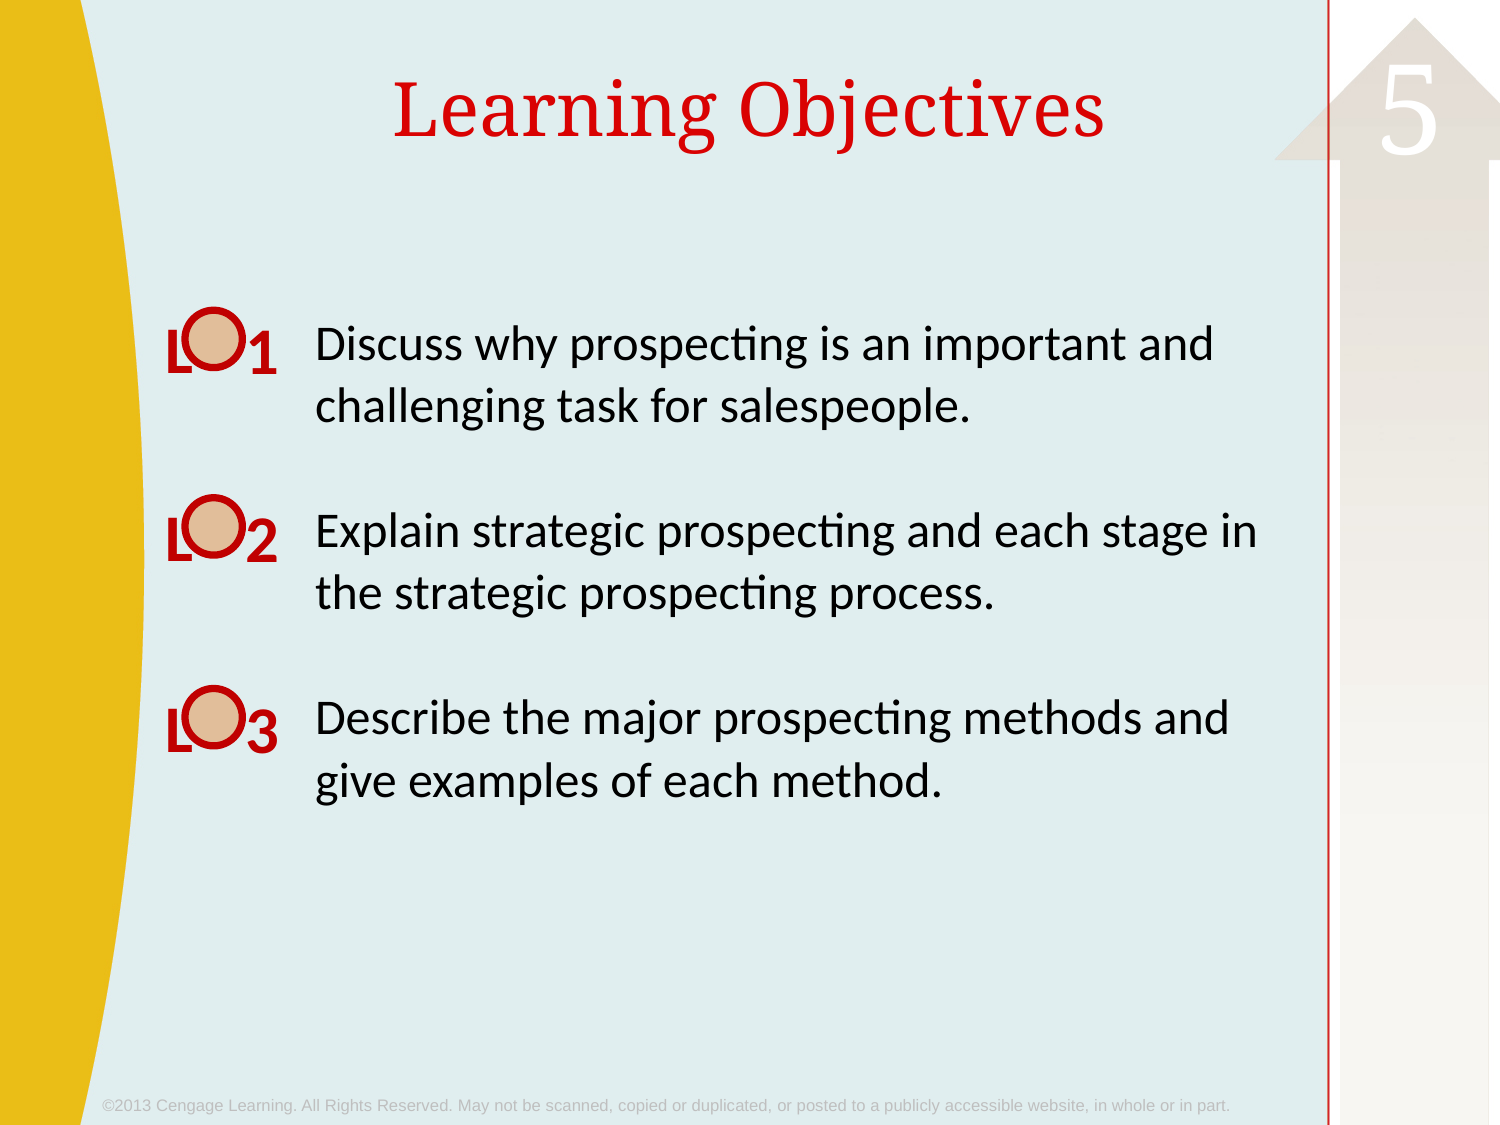

# Learning Objectives
L
1

Discuss why prospecting is an important and  challenging task for salespeople.

Explain strategic prospecting and each stage in the strategic prospecting process.

Describe the major prospecting methods and give examples of each method.
L
2

L
3